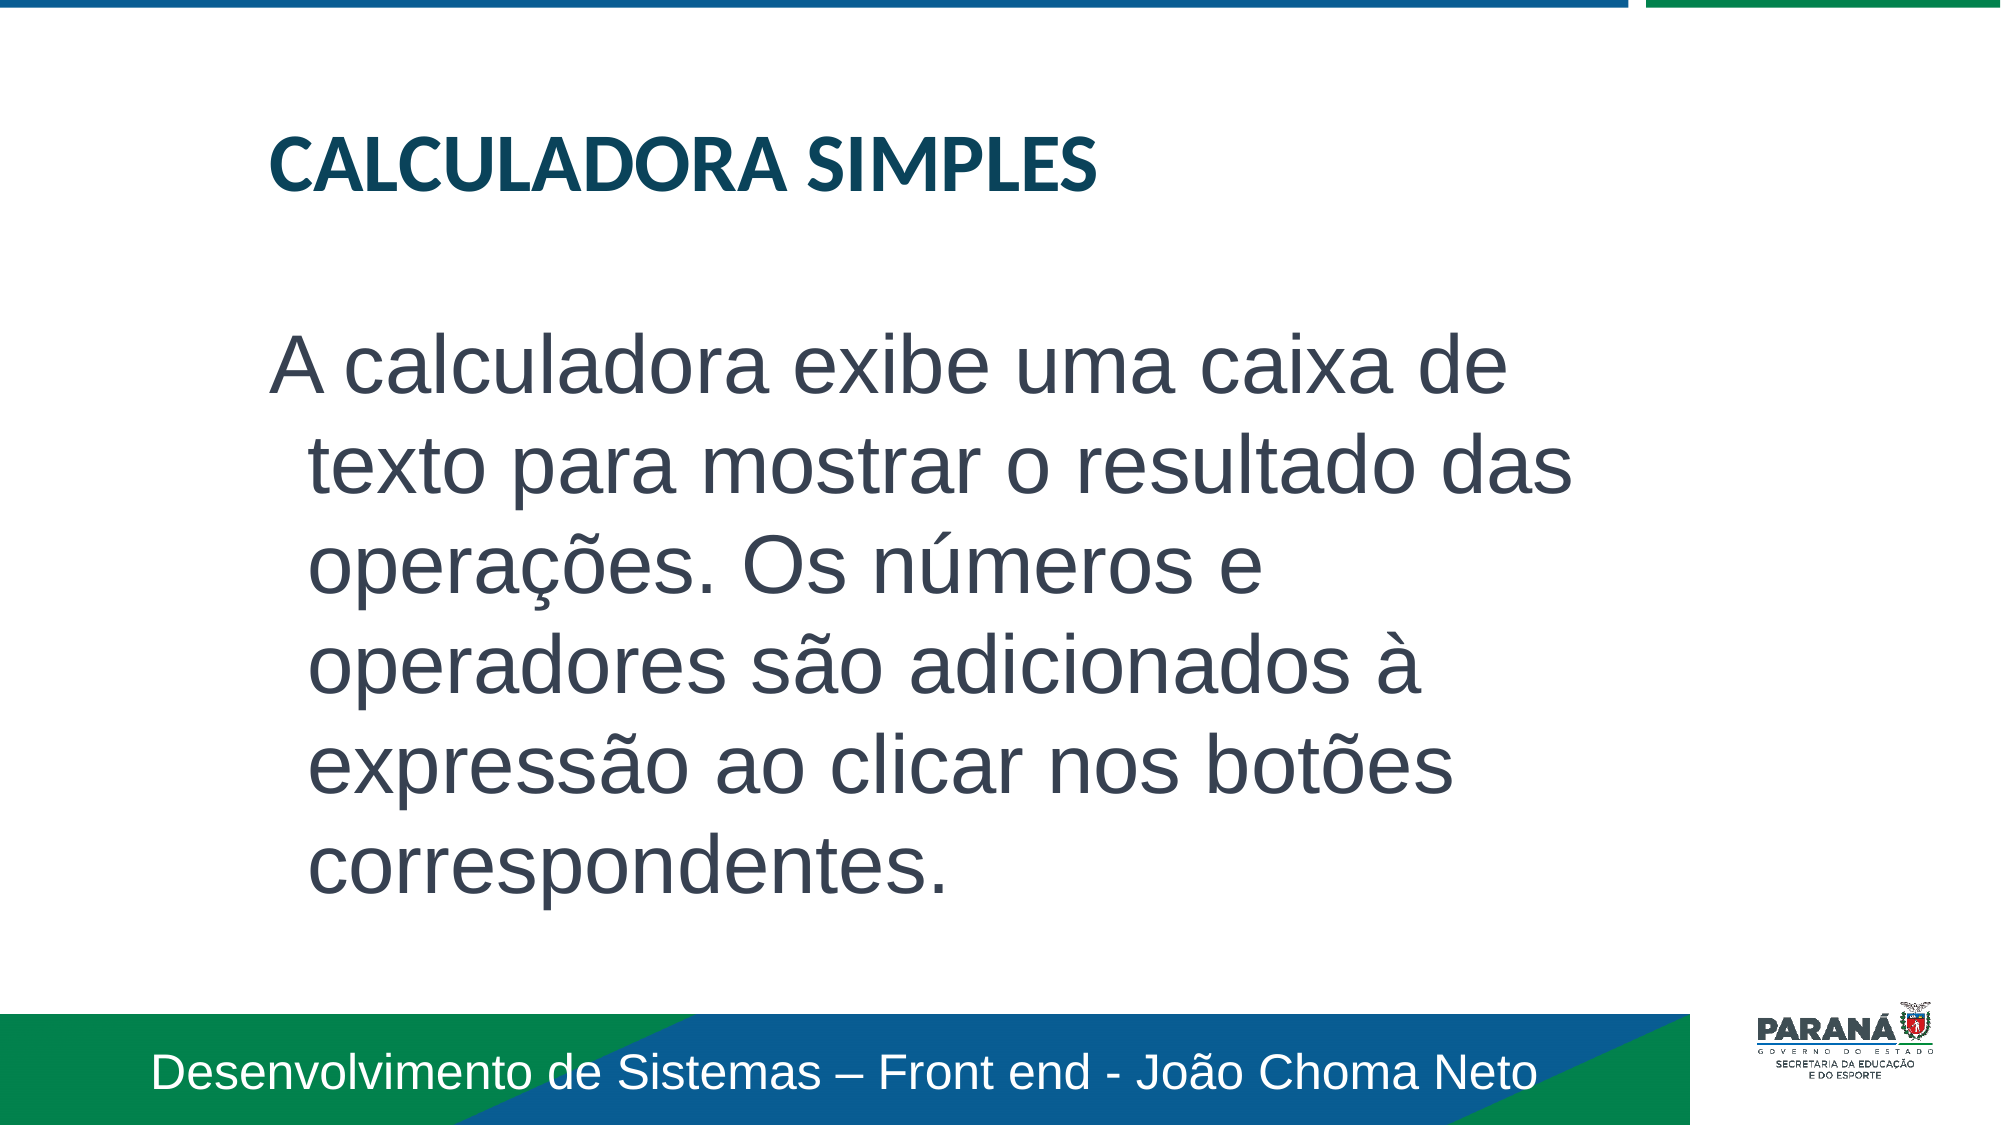

CALCULADORA SIMPLES

A calculadora exibe uma caixa de texto para mostrar o resultado das operações. Os números e operadores são adicionados à expressão ao clicar nos botões correspondentes.